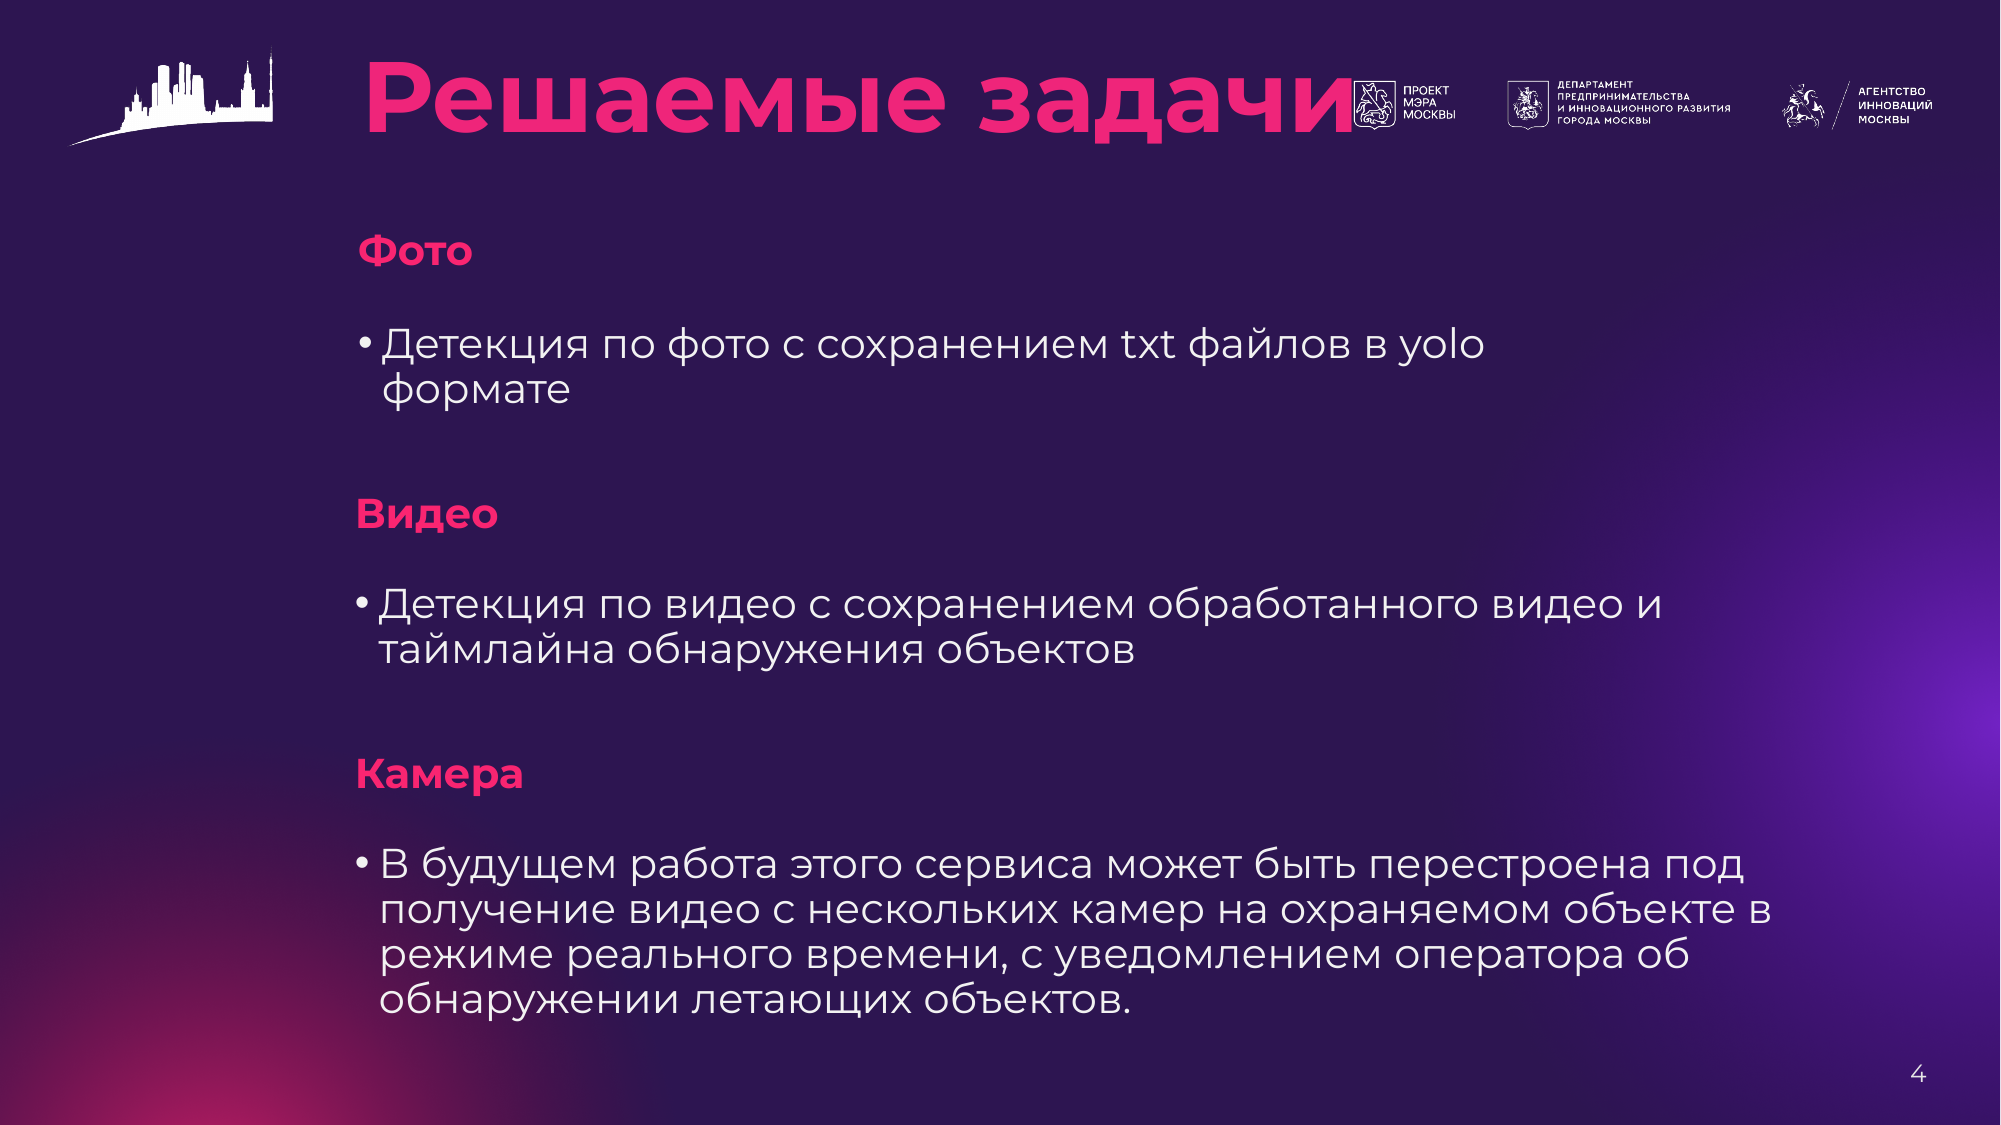

# Решаемые задачи

Фото
Детекция по фото с сохранением txt файлов в yolo формате

Видео
Детекция по видео с сохранением обработанного видео и таймлайна обнаружения объектов

Камера
В будущем работа этого сервиса может быть перестроена под получение видео с нескольких камер на охраняемом объекте в режиме реального времени, с уведомлением оператора об обнаружении летающих объектов.
4